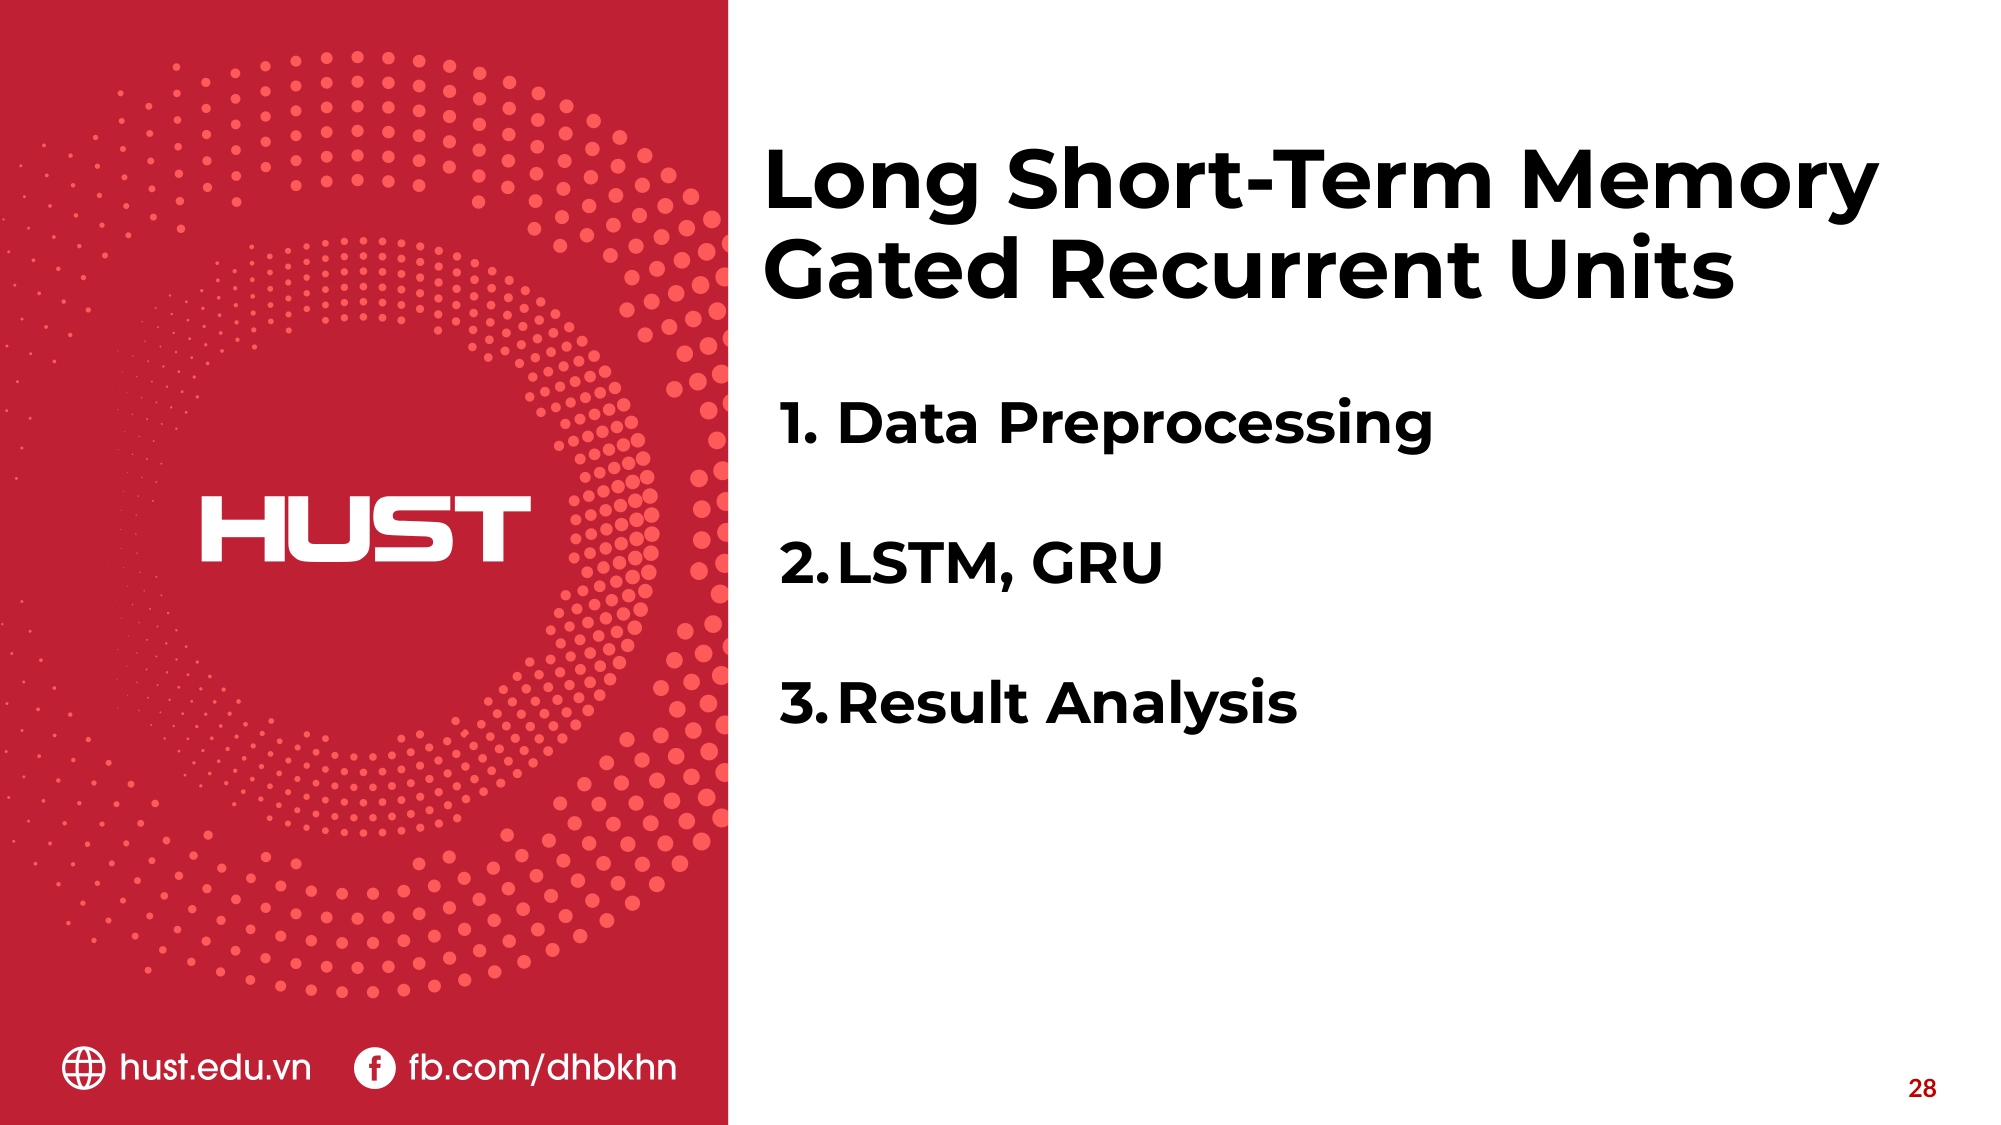

# Long Short-Term Memory Gated Recurrent Units

Data Preprocessing

LSTM, GRU

Result Analysis
28